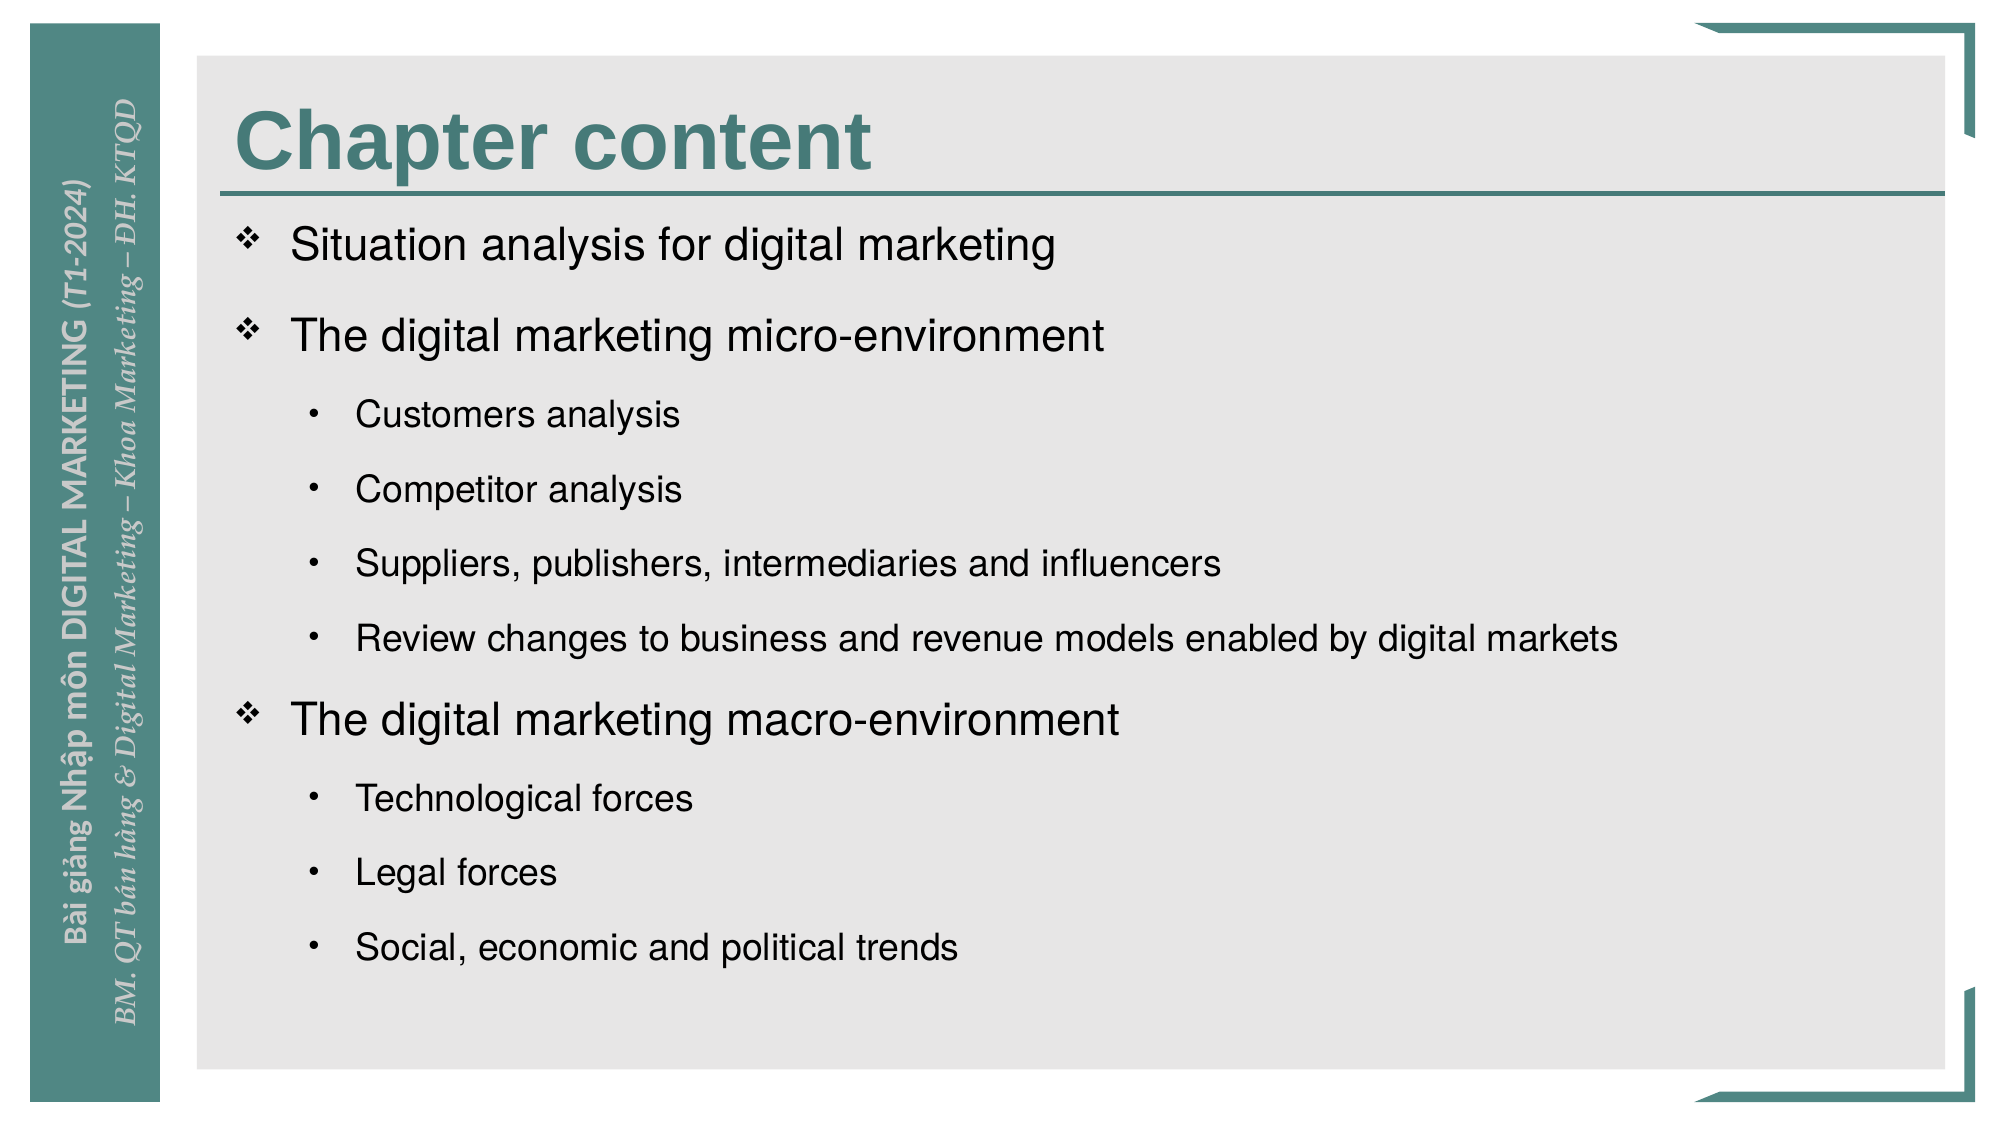

# Chapter content
Situation analysis for digital marketing
The digital marketing micro-environment
Customers analysis
Competitor analysis
Suppliers, publishers, intermediaries and influencers
Review changes to business and revenue models enabled by digital markets
The digital marketing macro-environment
Technological forces
Legal forces
Social, economic and political trends